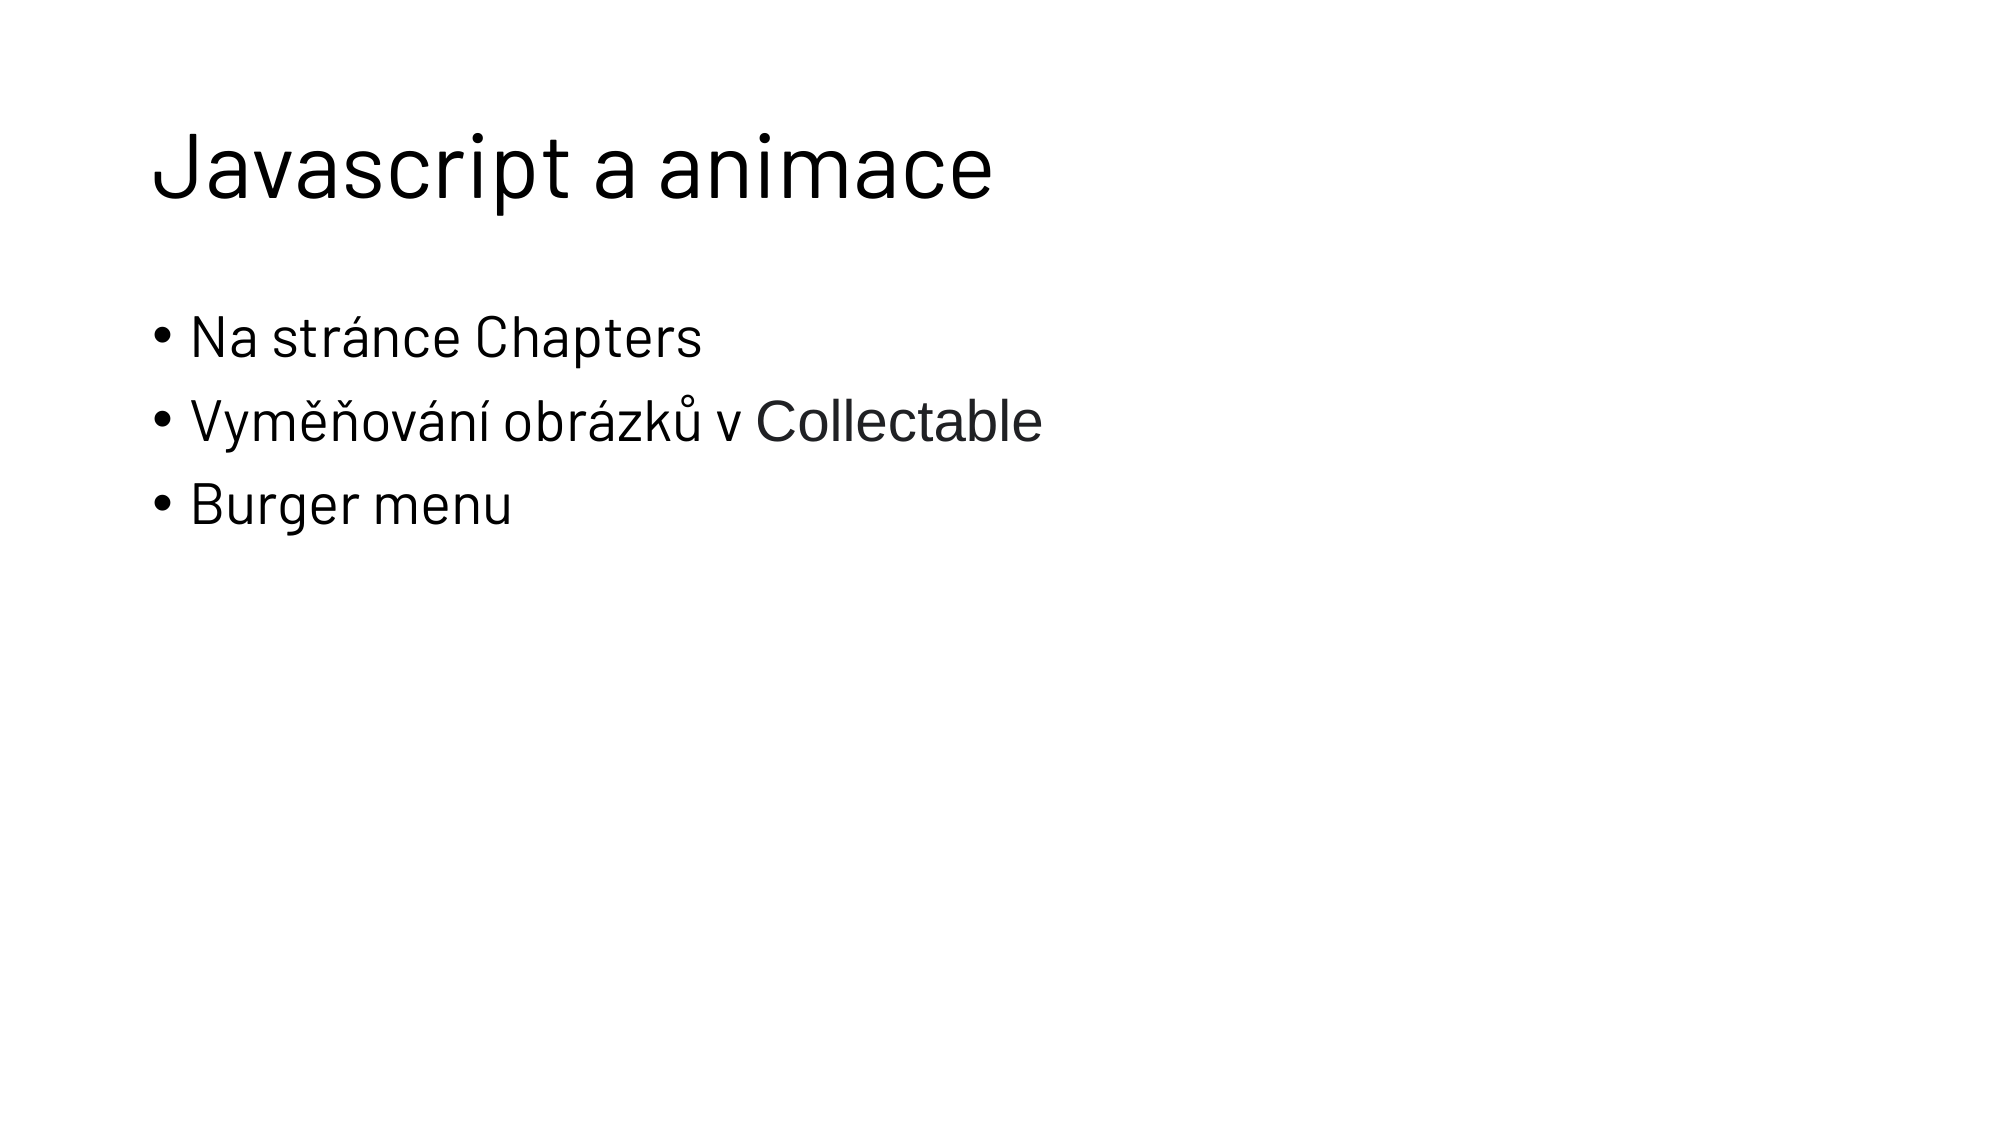

# Javascript a animace
Na stránce Chapters
Vyměňování obrázků v Collectable
Burger menu